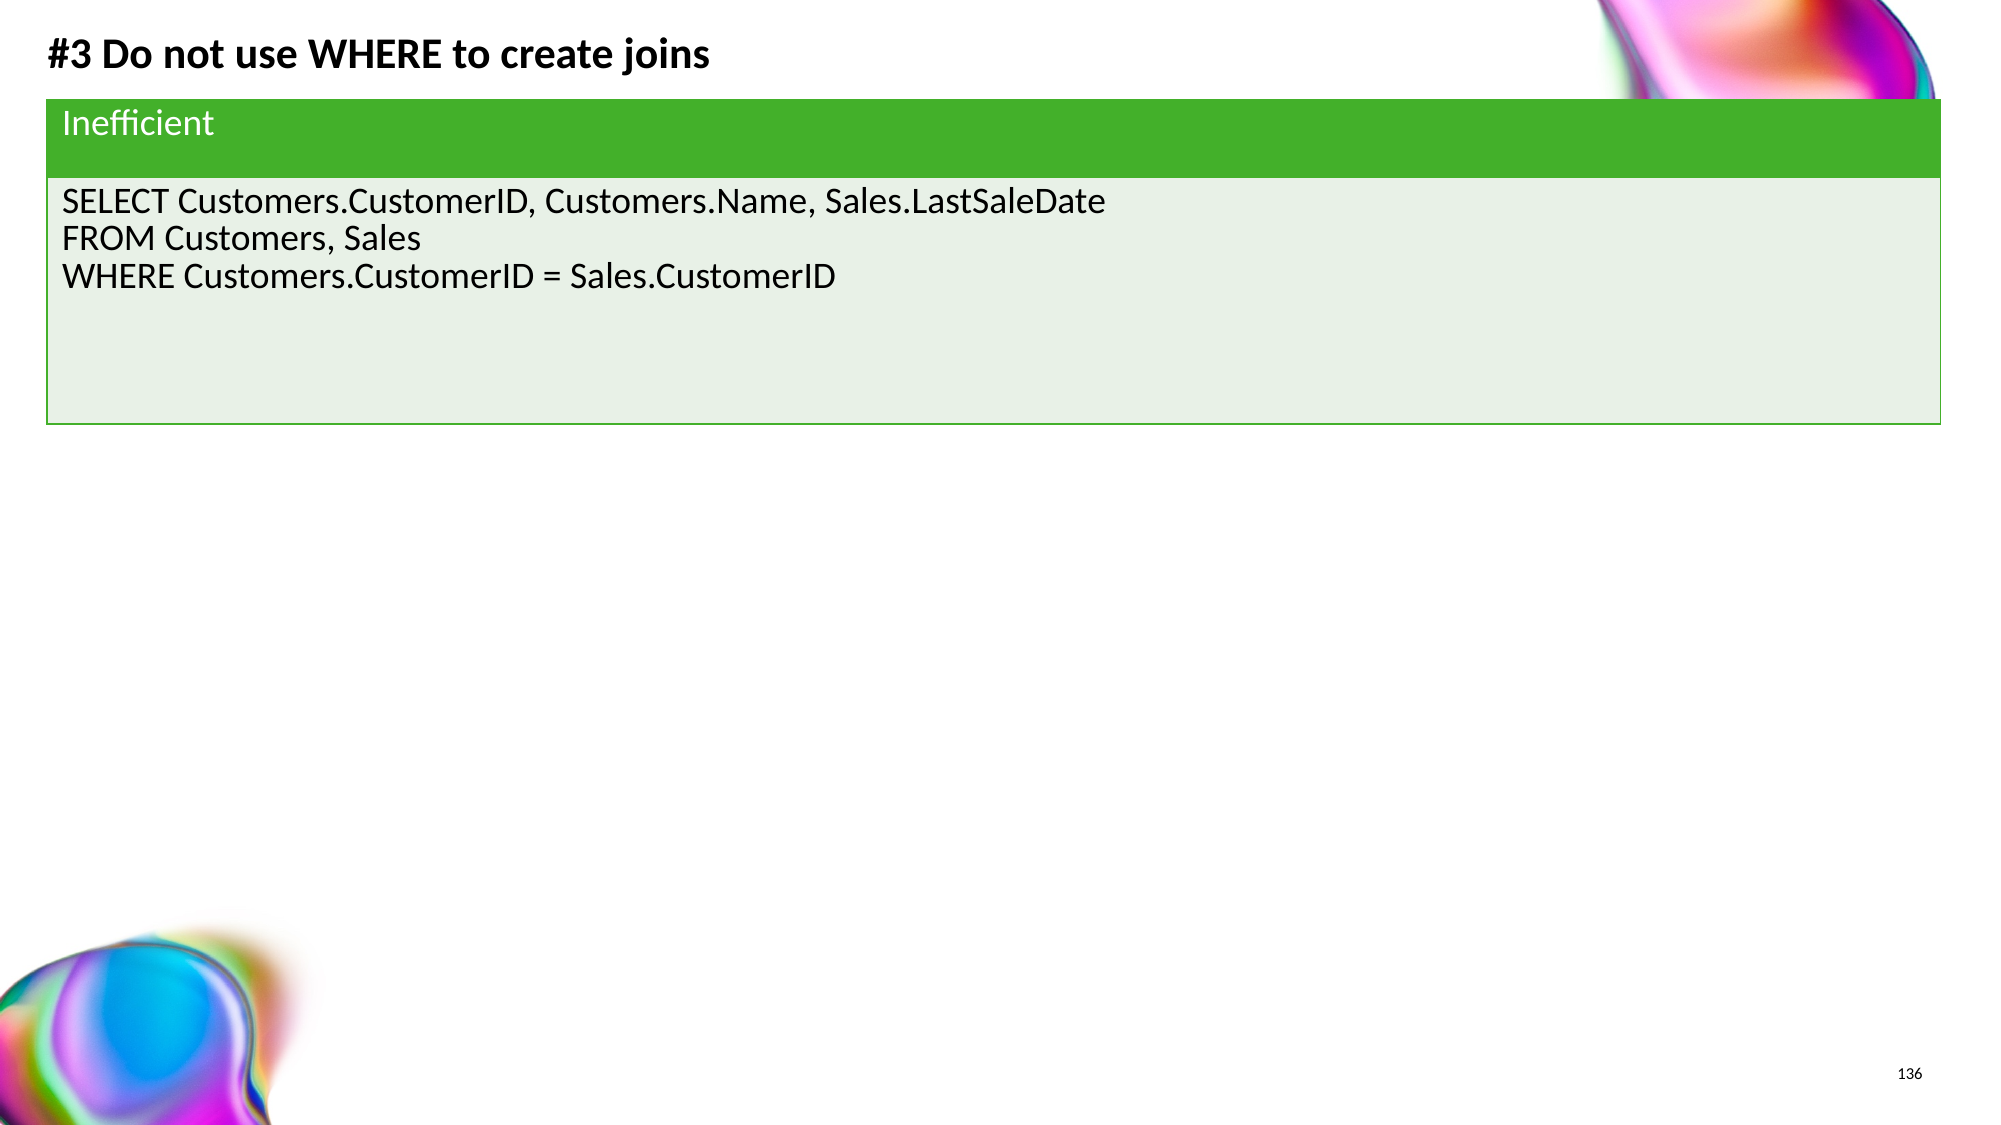

# #3 Do not use WHERE to create joins
| Inefficient |
| --- |
| SELECT Customers.CustomerID, Customers.Name, Sales.LastSaleDate FROM Customers, Sales WHERE Customers.CustomerID = Sales.CustomerID |